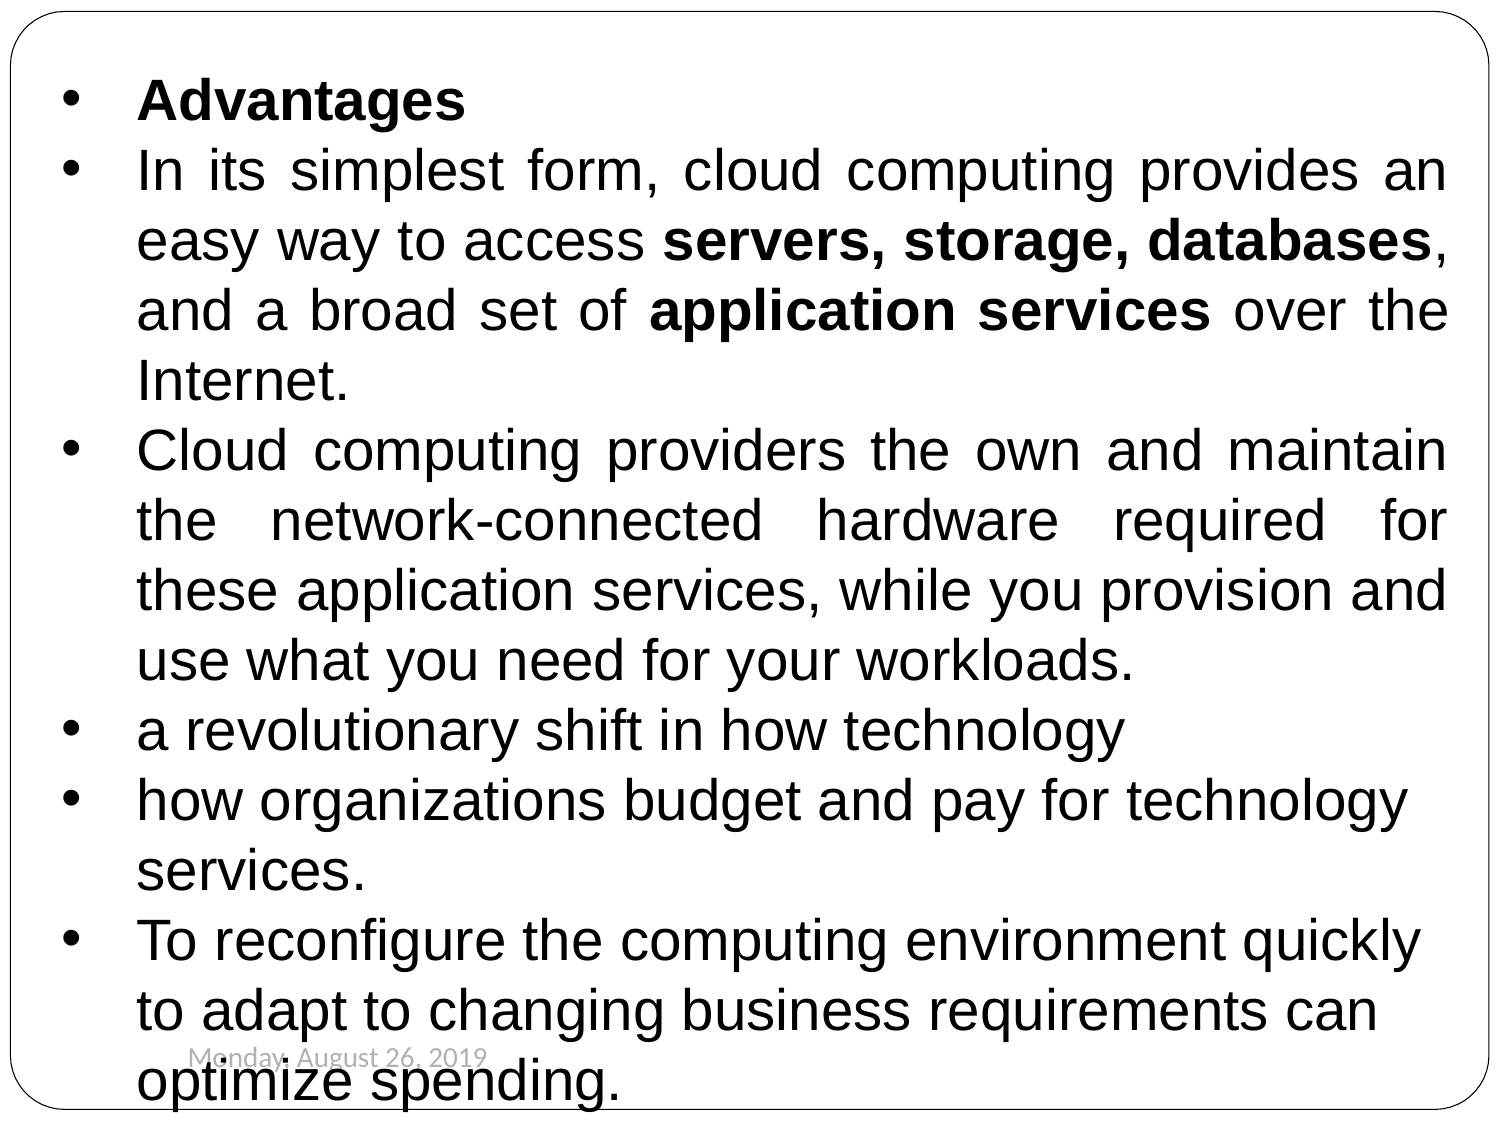

Advantages
In its simplest form, cloud computing provides an easy way to access servers, storage, databases, and a broad set of application services over the Internet.
Cloud computing providers the own and maintain the network-connected hardware required for these application services, while you provision and use what you need for your workloads.
a revolutionary shift in how technology
how organizations budget and pay for technology services.
To reconfigure the computing environment quickly to adapt to changing business requirements can optimize spending.
Capacity can be automatically scaled up or down to meet fluctuating usage patterns.
Monday, August 26, 2019
9